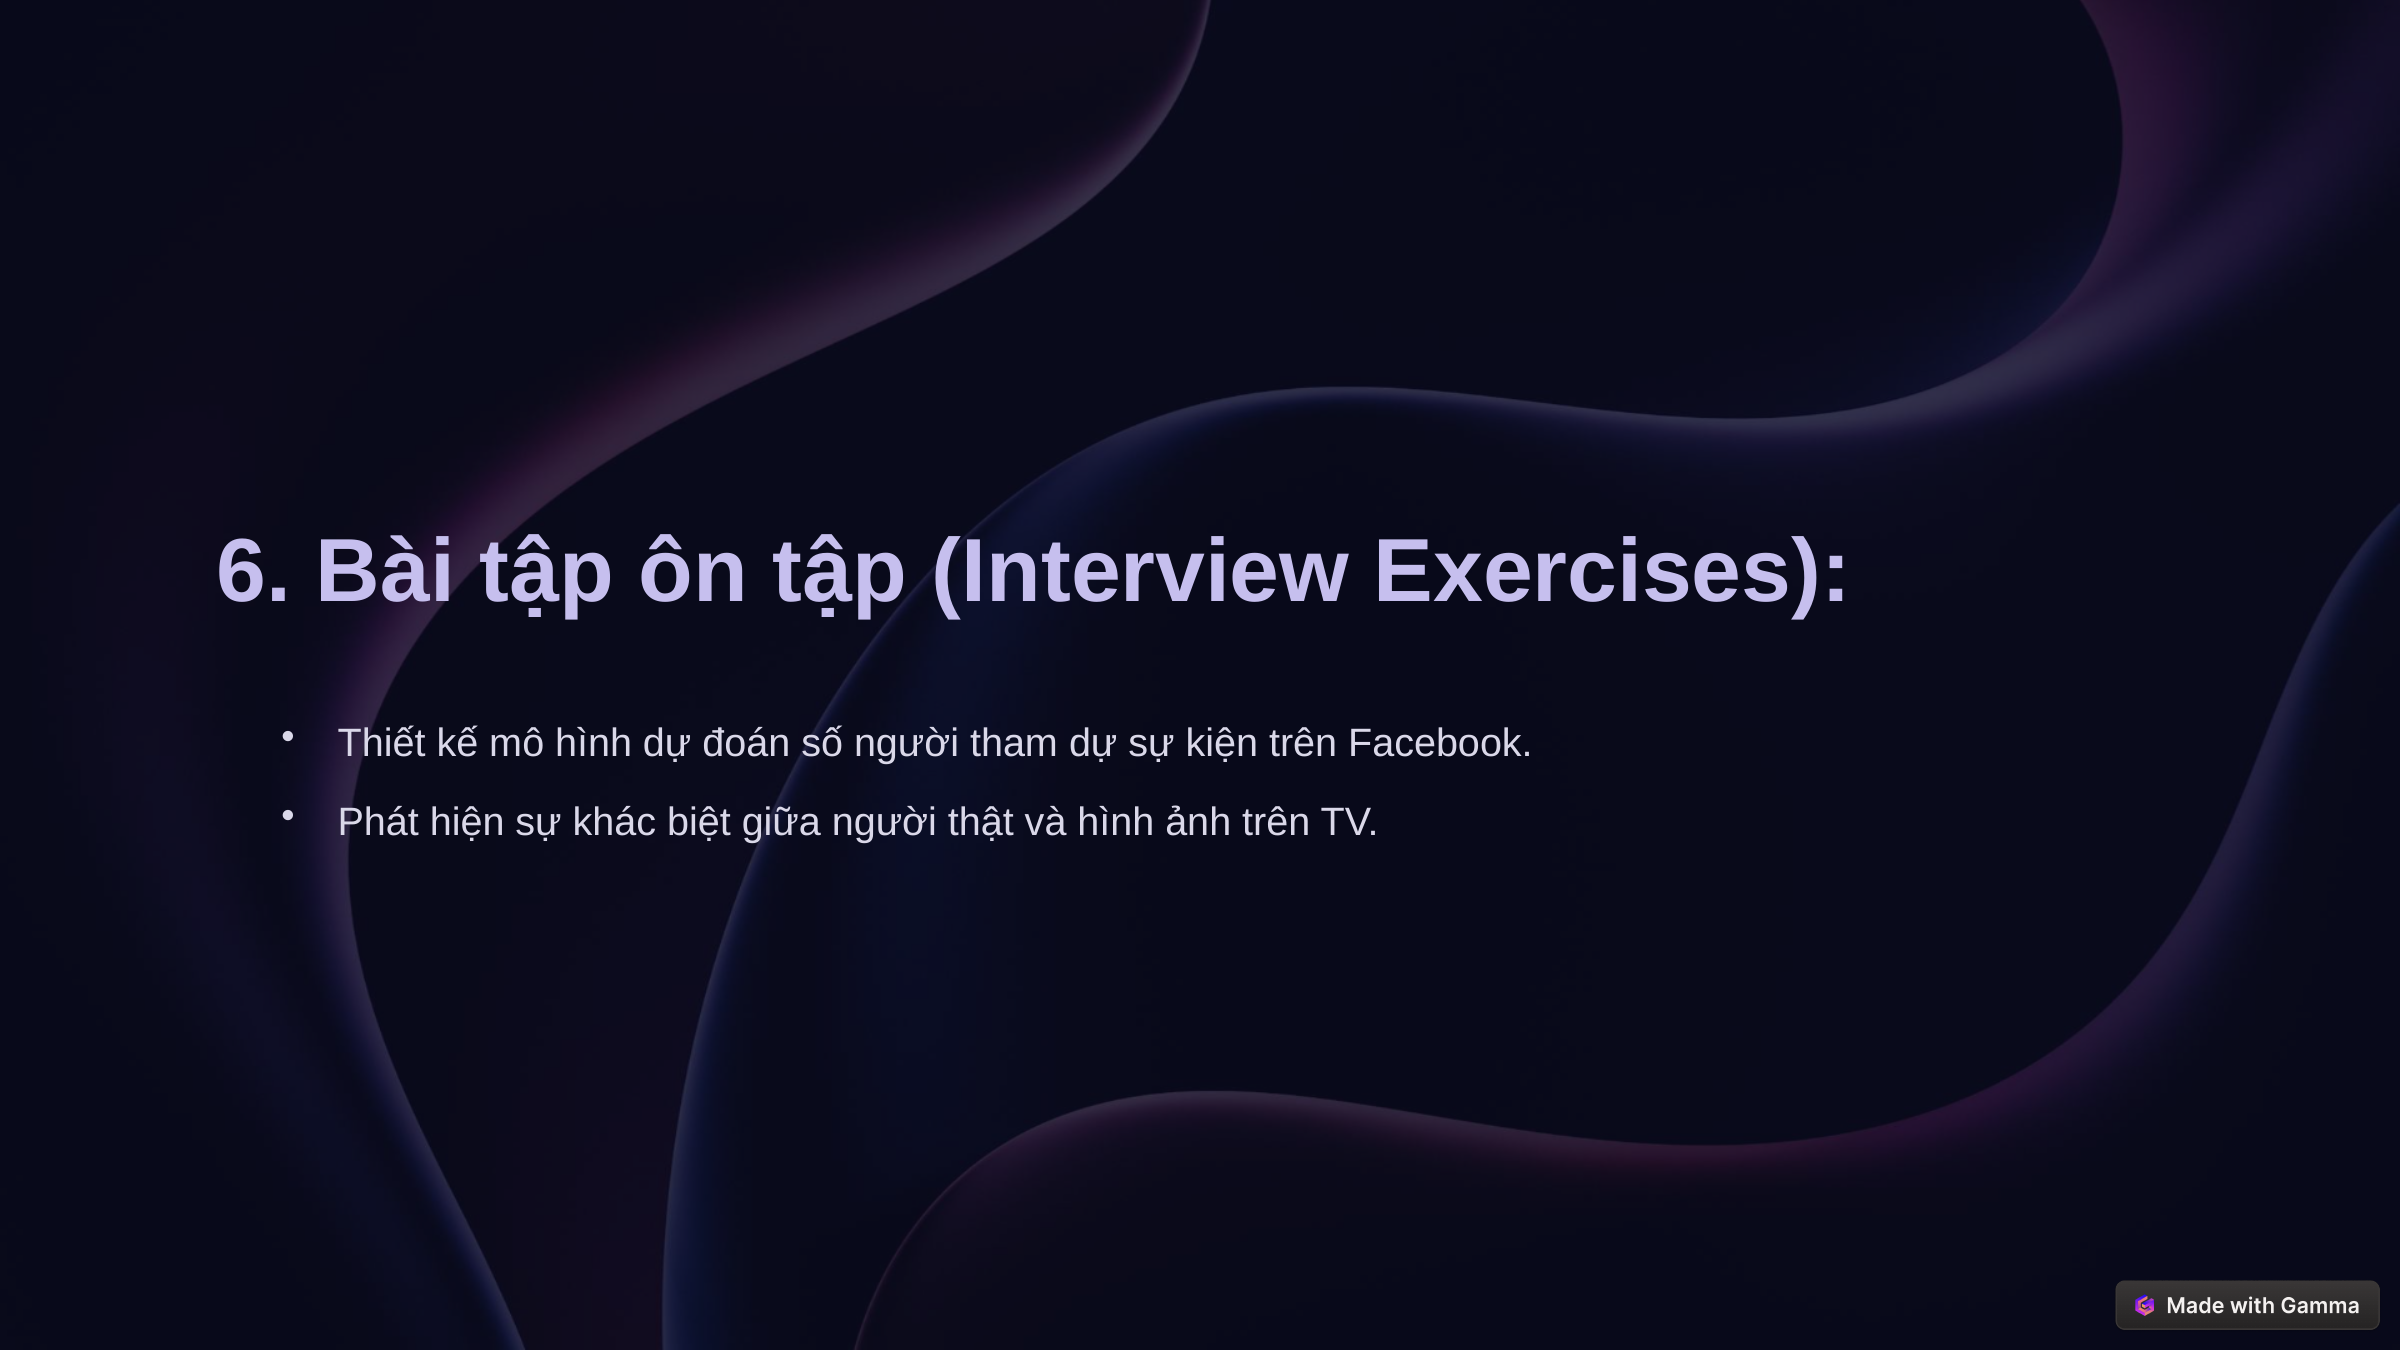

6. Bài tập ôn tập (Interview Exercises):
Thiết kế mô hình dự đoán số người tham dự sự kiện trên Facebook.
Phát hiện sự khác biệt giữa người thật và hình ảnh trên TV.